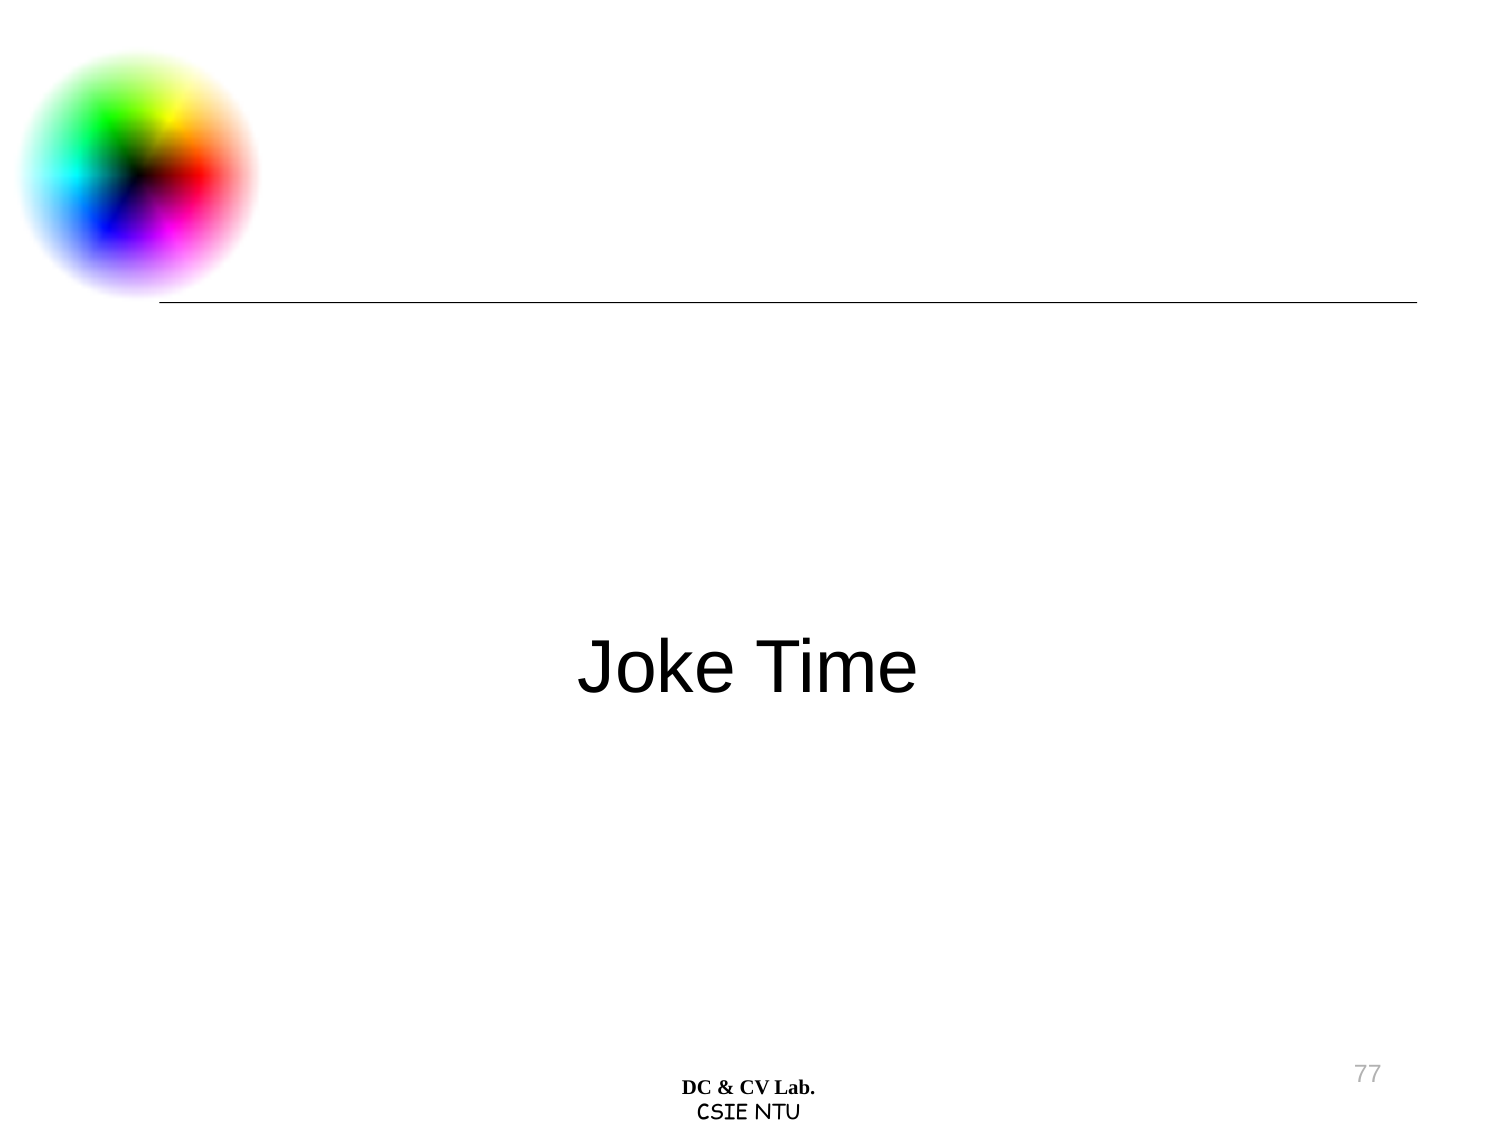

Joke Time
77
DC & CV Lab.
CSIE NTU